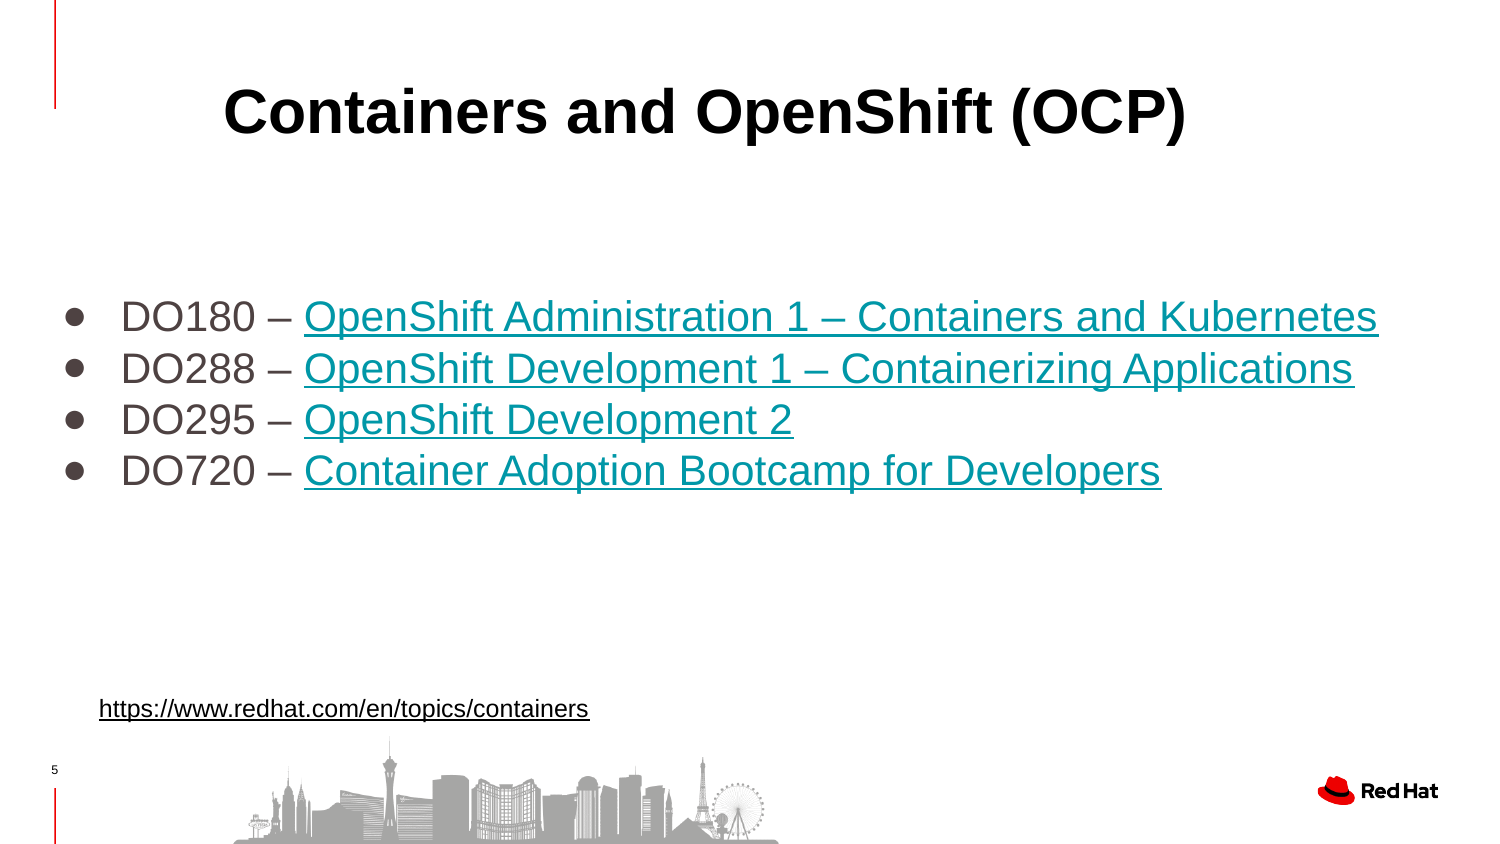

# Containers and OpenShift (OCP)
DO180 – OpenShift Administration 1 – Containers and Kubernetes
DO288 – OpenShift Development 1 – Containerizing Applications
DO295 – OpenShift Development 2
DO720 – Container Adoption Bootcamp for Developers
https://www.redhat.com/en/topics/containers
5